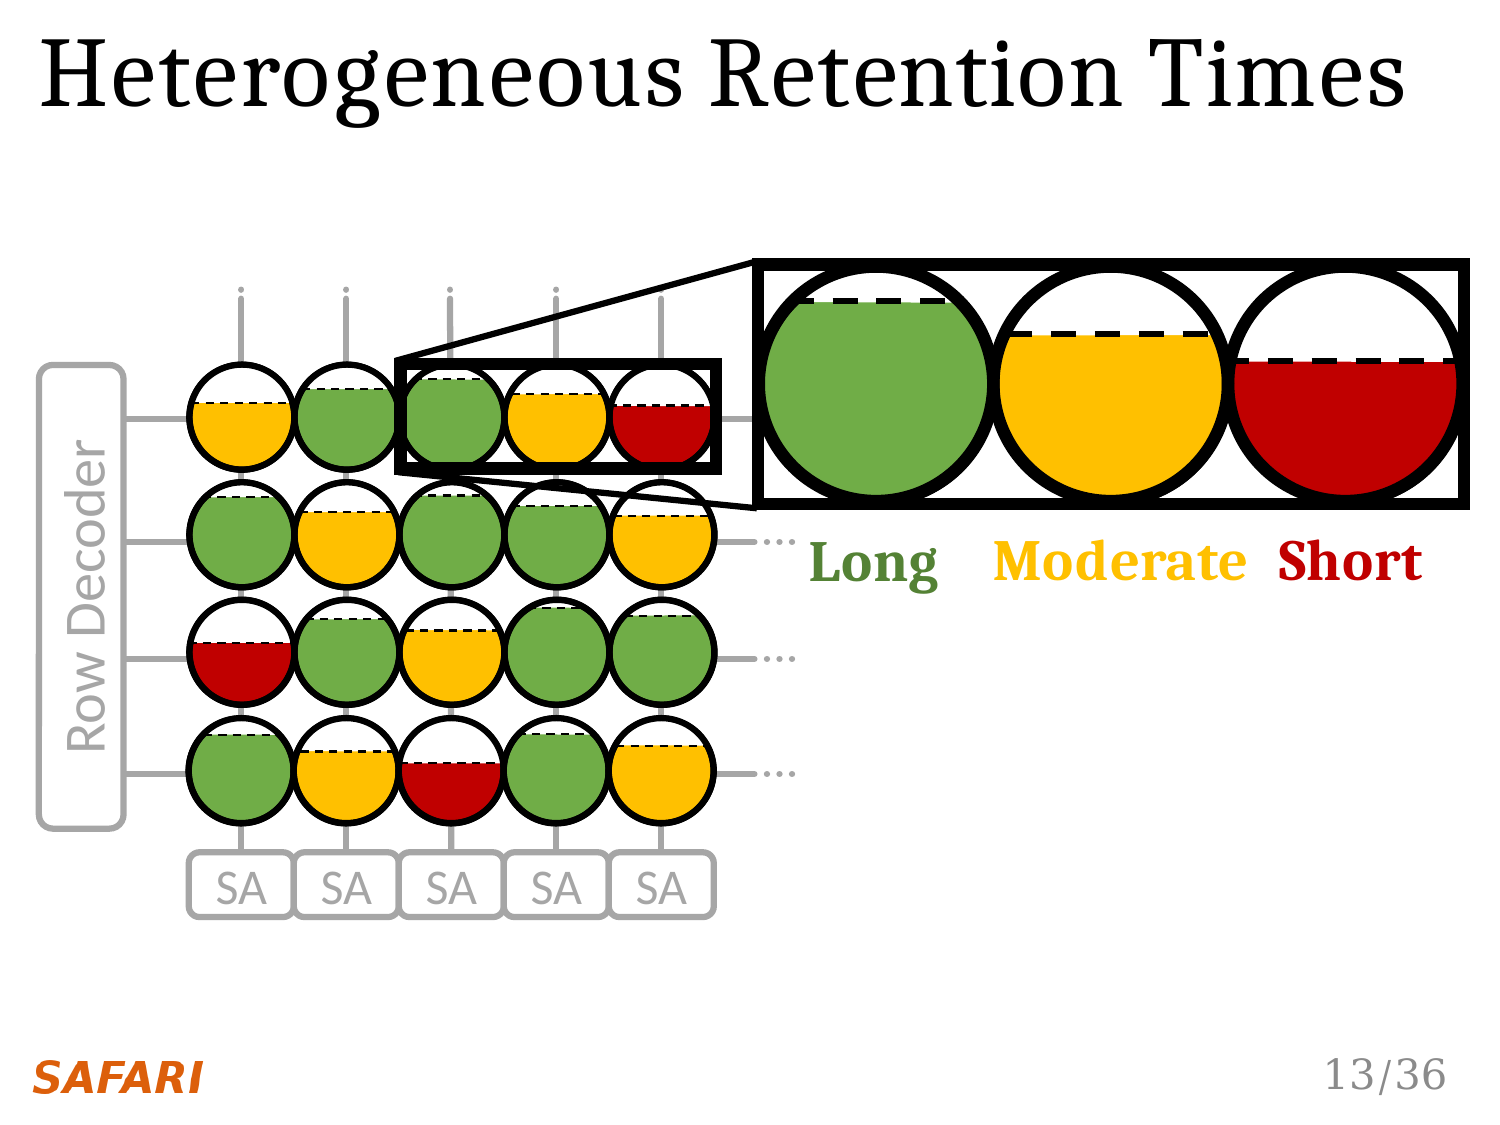

Heterogeneous Retention Times

Row Decoder
SA
SA
SA
SA
SA

Moderate
Short
Long

13/36